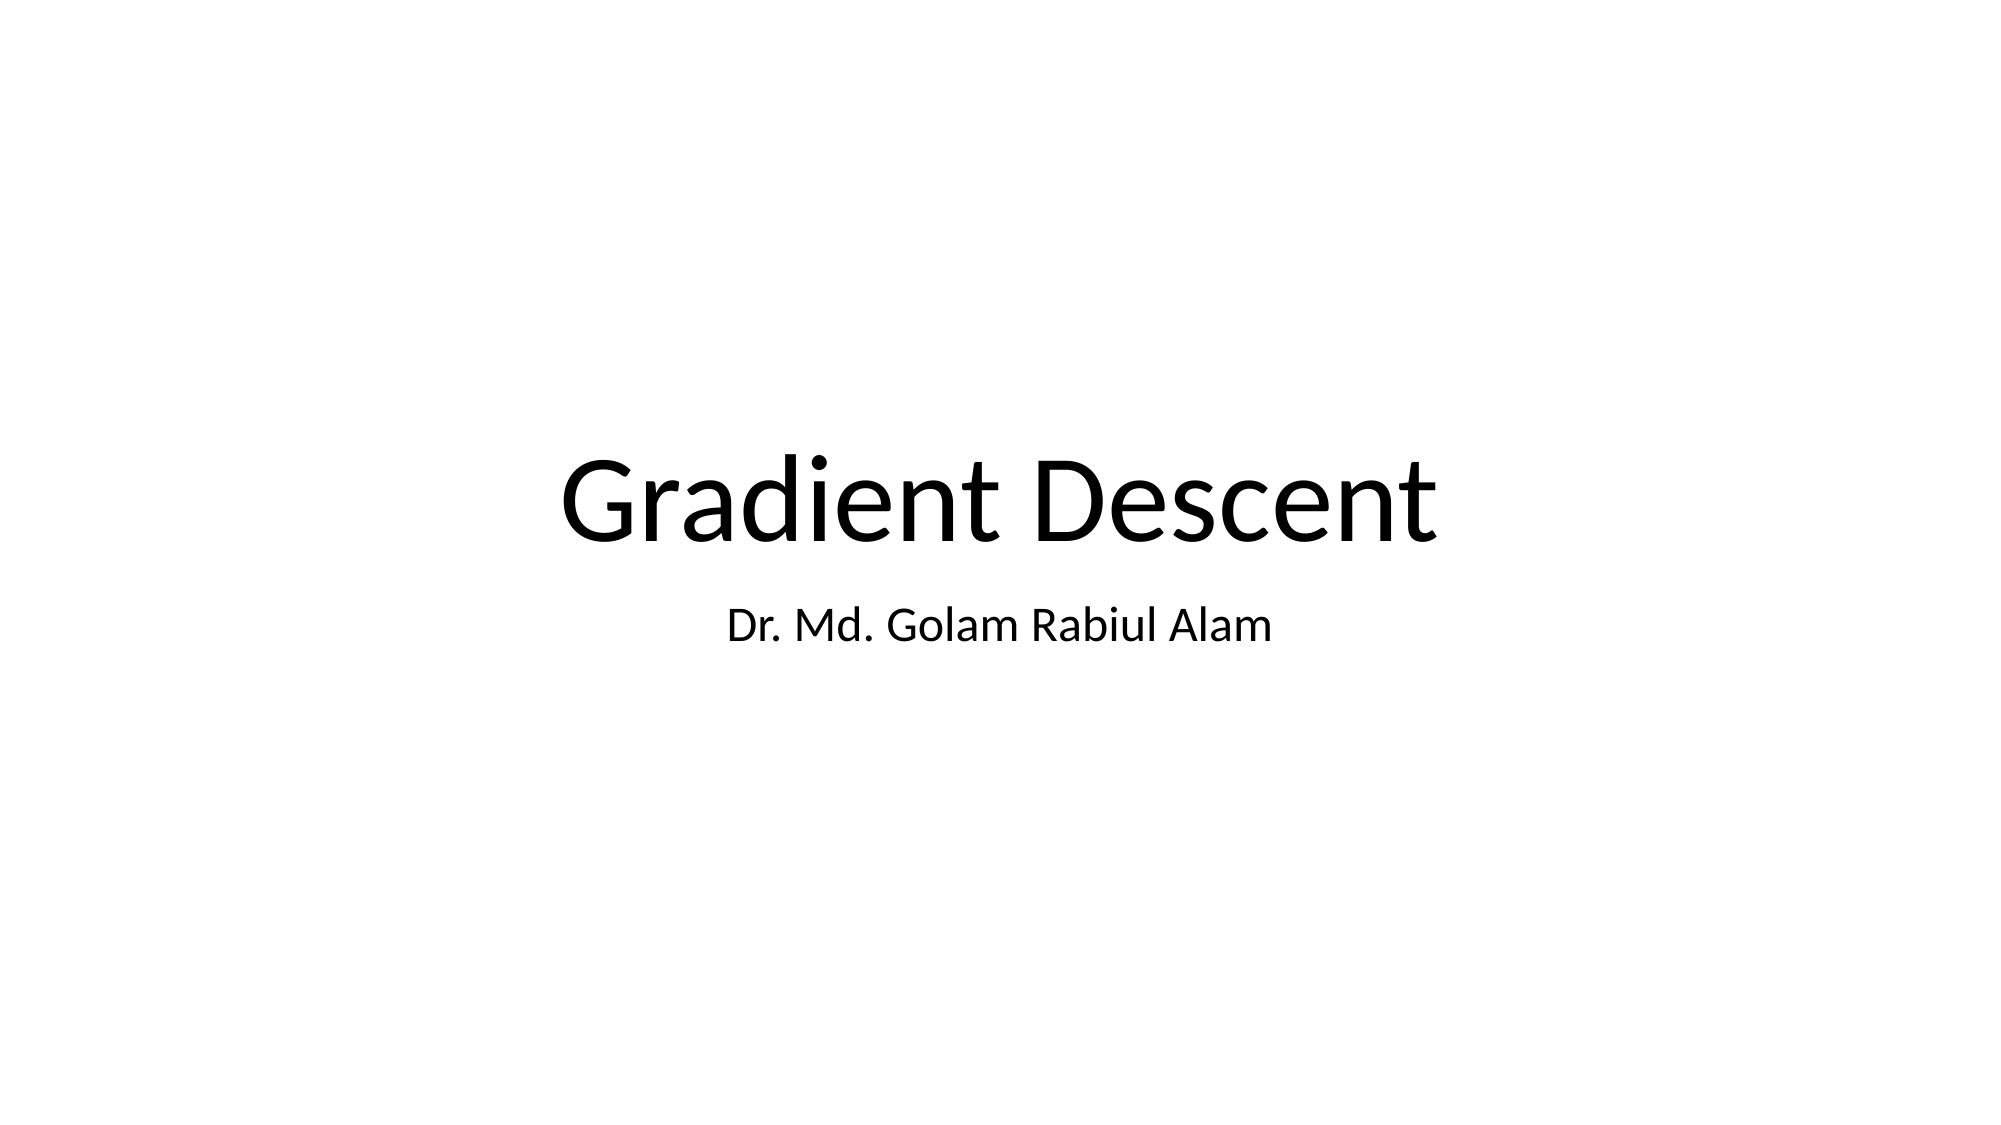

# Gradient Descent
Dr. Md. Golam Rabiul Alam